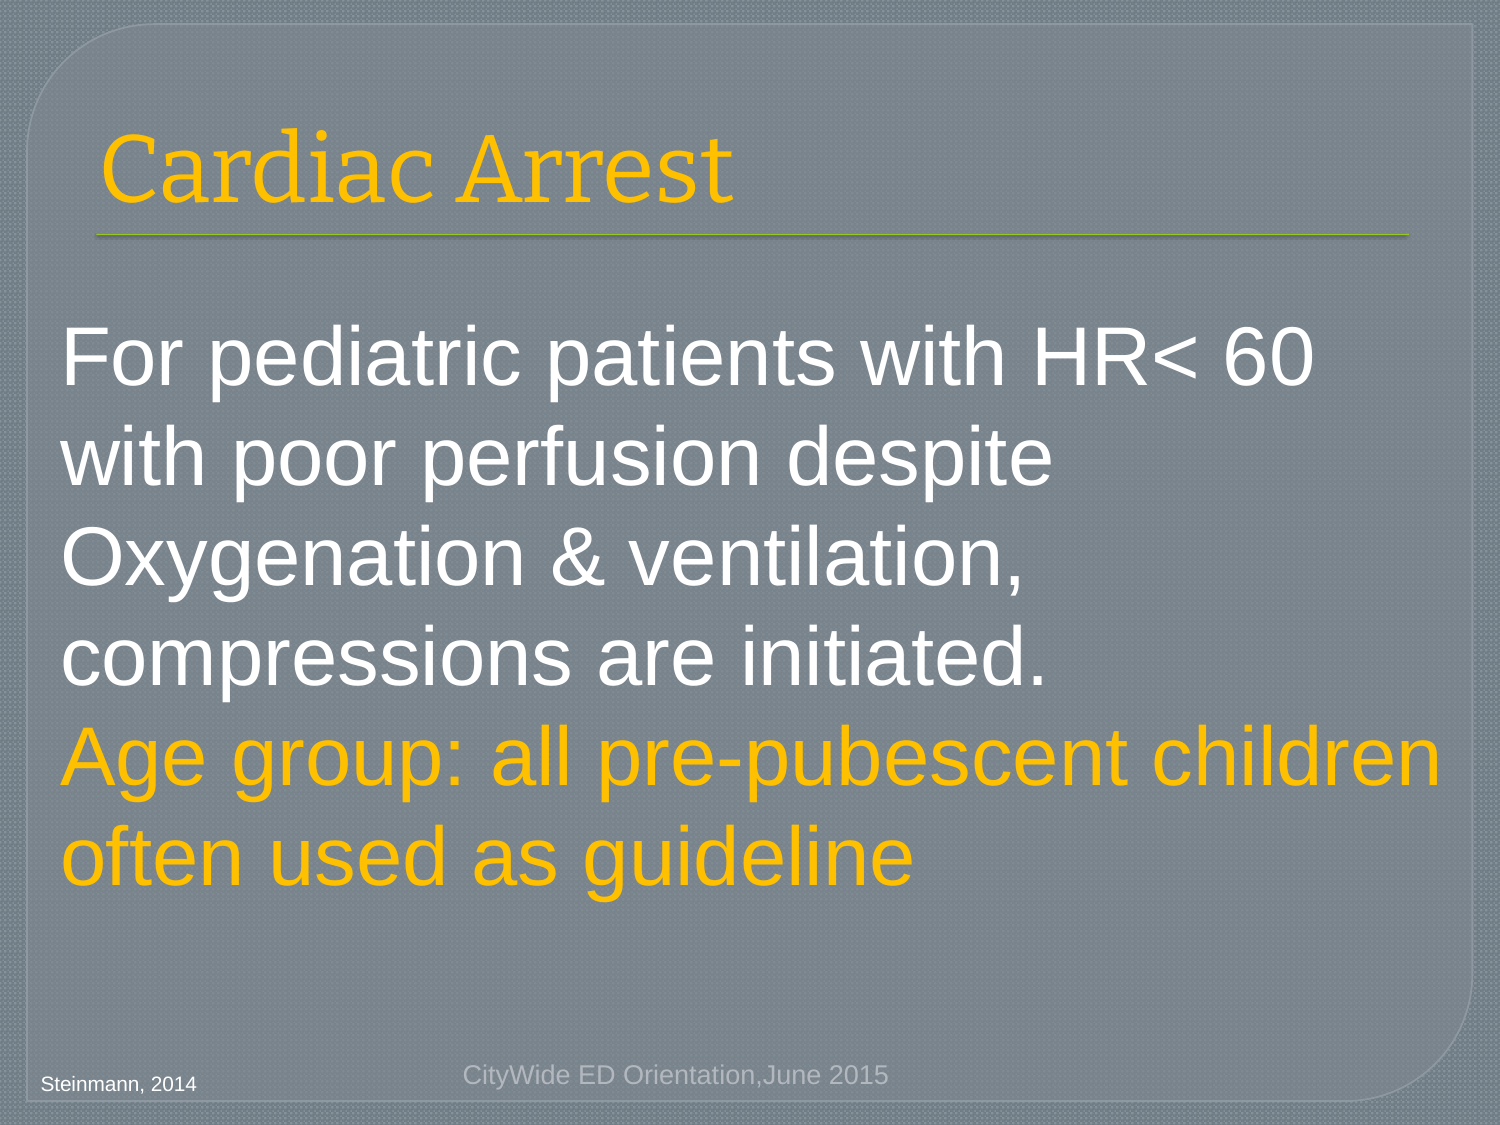

# Cardiac Arrest
For pediatric patients with HR< 60
with poor perfusion despite
Oxygenation & ventilation,
compressions are initiated.
Age group: all pre-pubescent children
often used as guideline
CityWide ED Orientation,June 2015
Steinmann, 2014